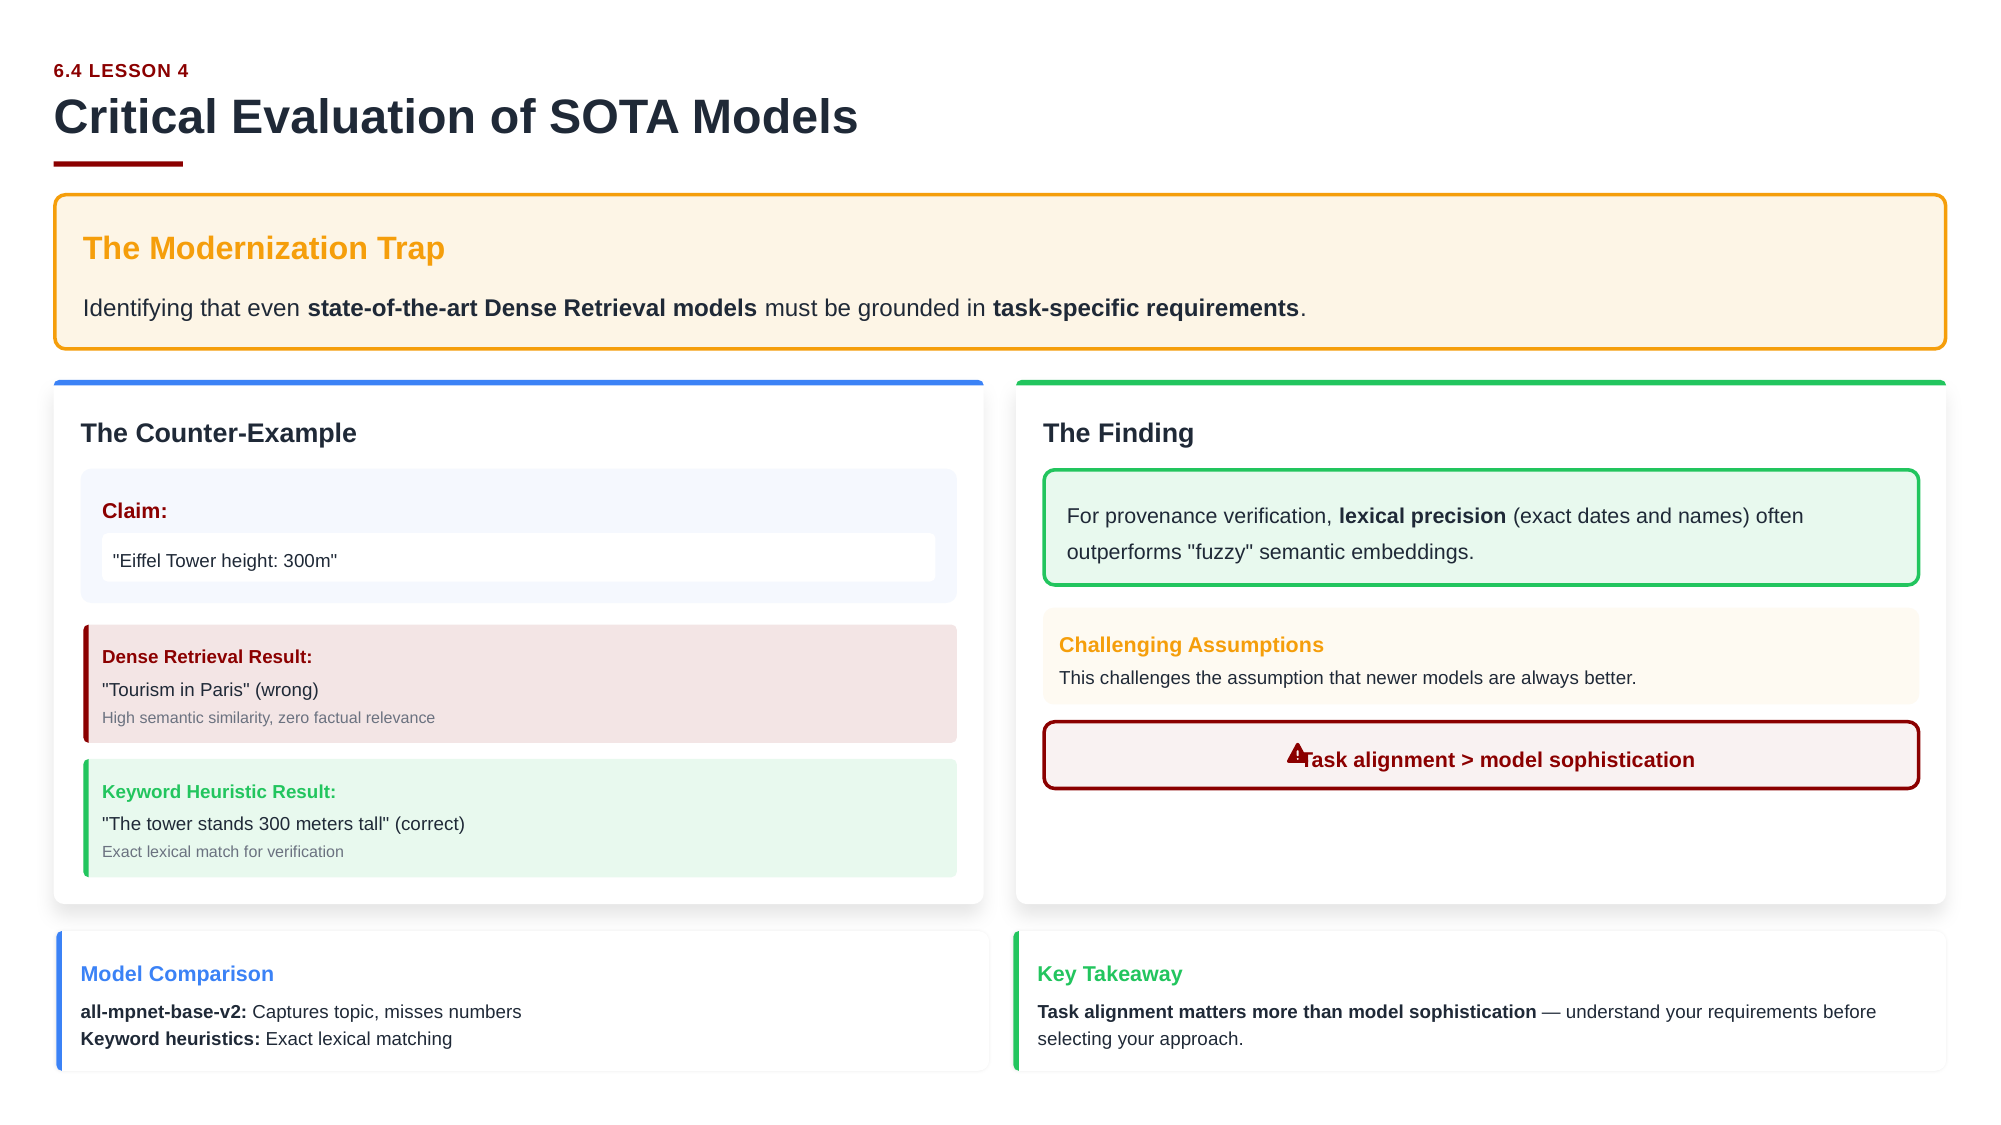

6.4 LESSON 4
Critical Evaluation of SOTA Models

The Modernization Trap
Identifying that even state-of-the-art Dense Retrieval models must be grounded in task-specific requirements.

The Counter-Example
The Finding

Claim:
For provenance verification, lexical precision (exact dates and names) often outperforms "fuzzy" semantic embeddings.

"Eiffel Tower height: 300m"

Challenging Assumptions

Dense Retrieval Result:
This challenges the assumption that newer models are always better.
"Tourism in Paris" (wrong)
High semantic similarity, zero factual relevance

Task alignment > model sophistication

Keyword Heuristic Result:
"The tower stands 300 meters tall" (correct)
Exact lexical match for verification

Model Comparison
Key Takeaway
all-mpnet-base-v2: Captures topic, misses numbers
Keyword heuristics: Exact lexical matching
Task alignment matters more than model sophistication — understand your requirements before selecting your approach.